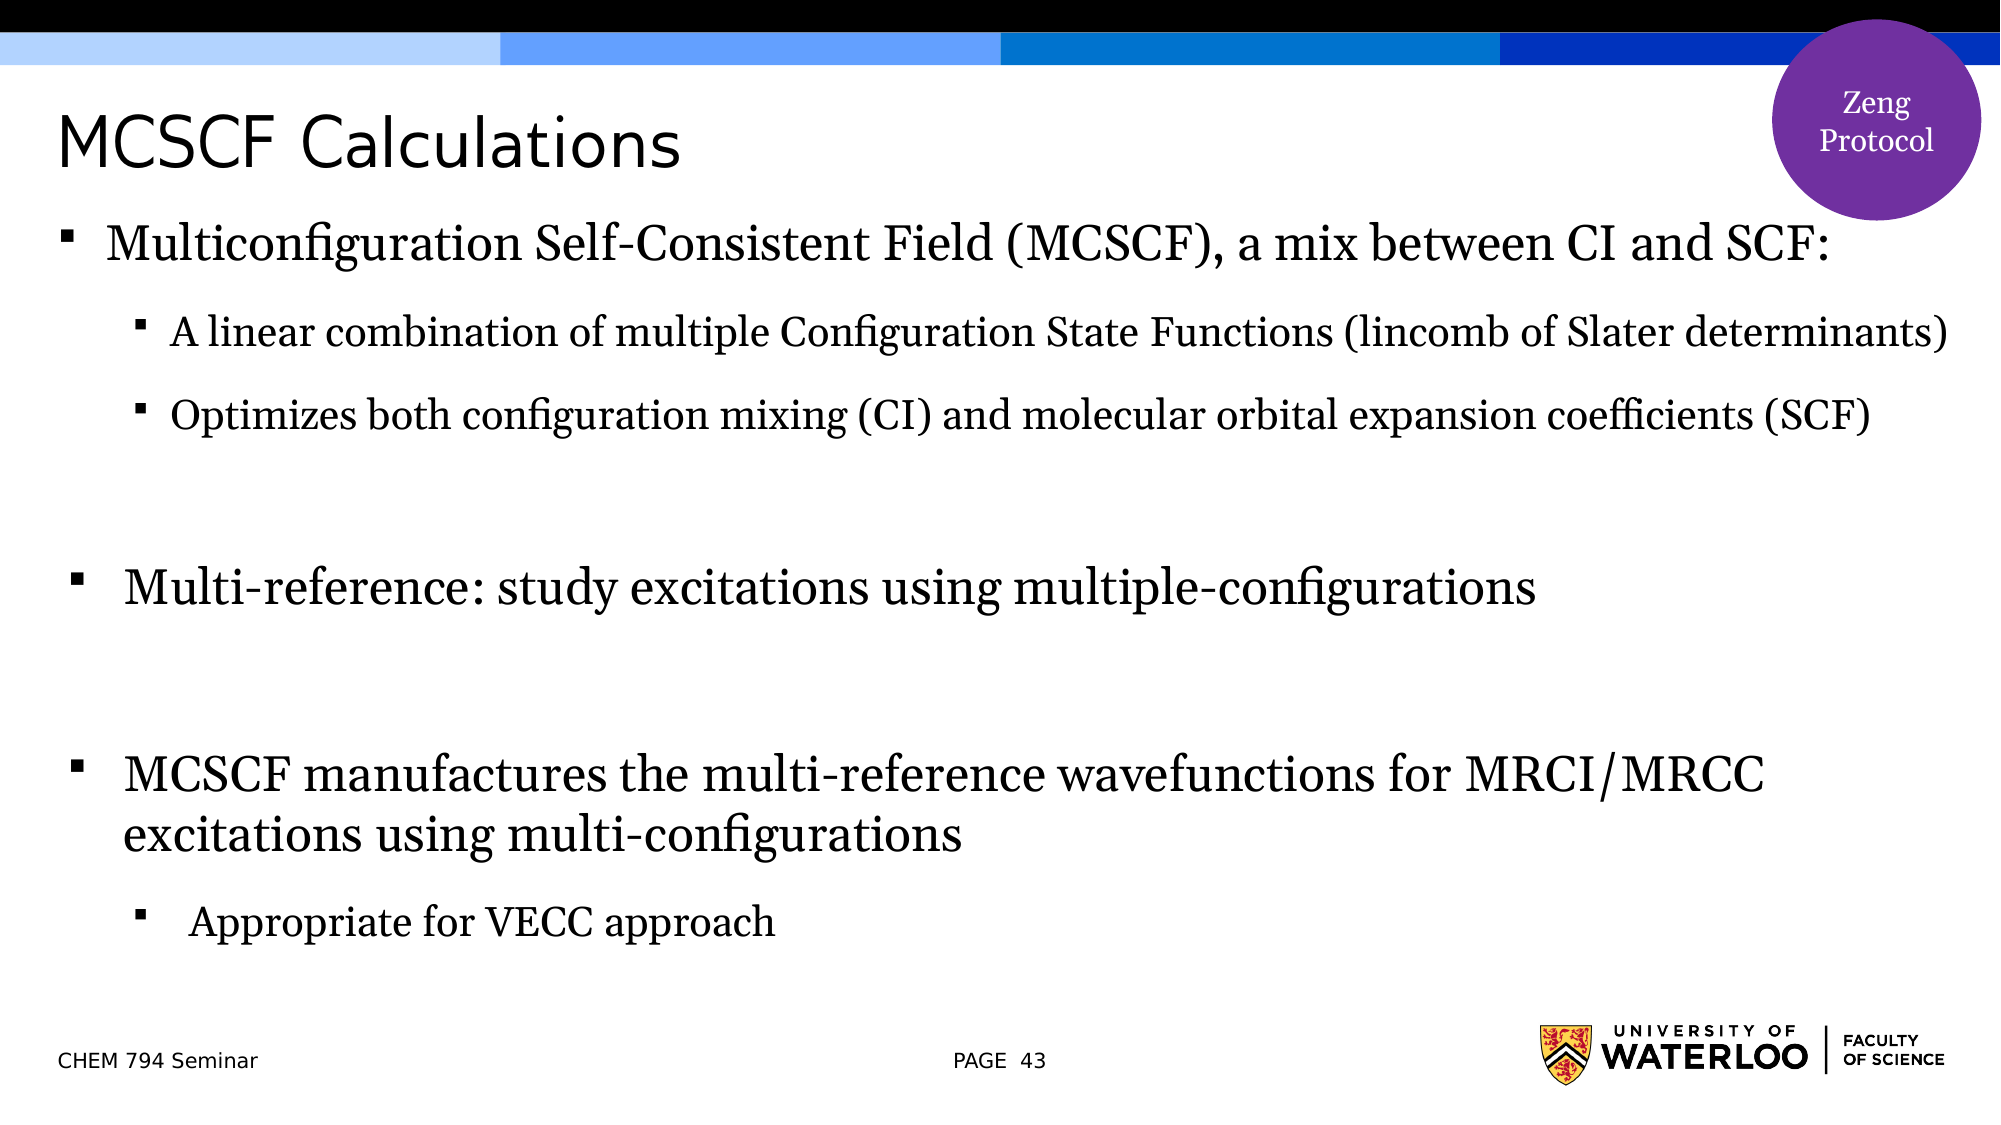

Zeng Protocol
# MCSCF Calculations

Multiconfiguration Self-Consistent Field (MCSCF), a mix between CI and SCF:
A linear combination of multiple Configuration State Functions (lincomb of Slater determinants)
Optimizes both configuration mixing (CI) and molecular orbital expansion coefficients (SCF)

Multi-reference: study excitations using multiple-configurations

MCSCF manufactures the multi-reference wavefunctions for MRCI/MRCC excitations using multi-configurations
Appropriate for VECC approach
CHEM 794 Seminar
PAGE  43